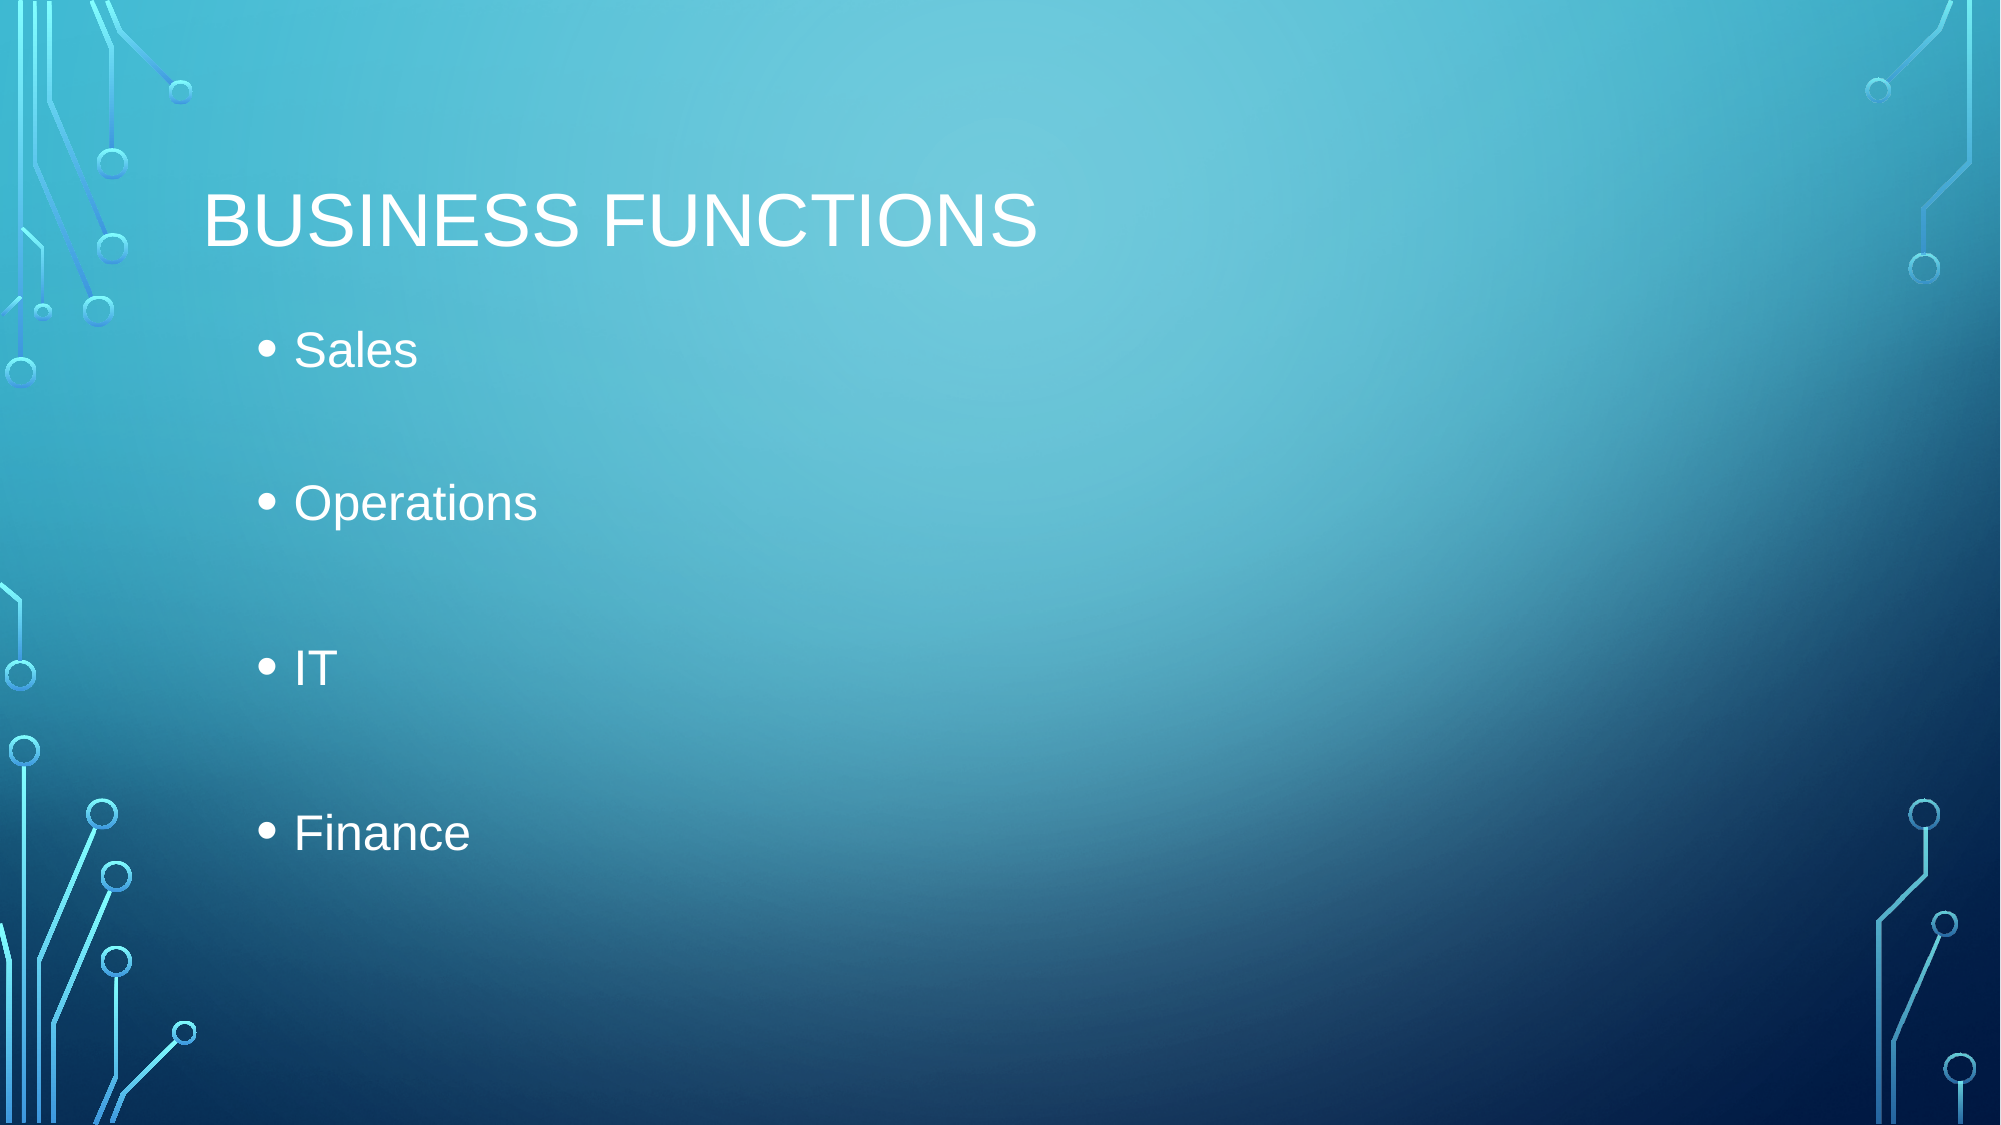

# Business functions
Sales
Operations
IT
Finance